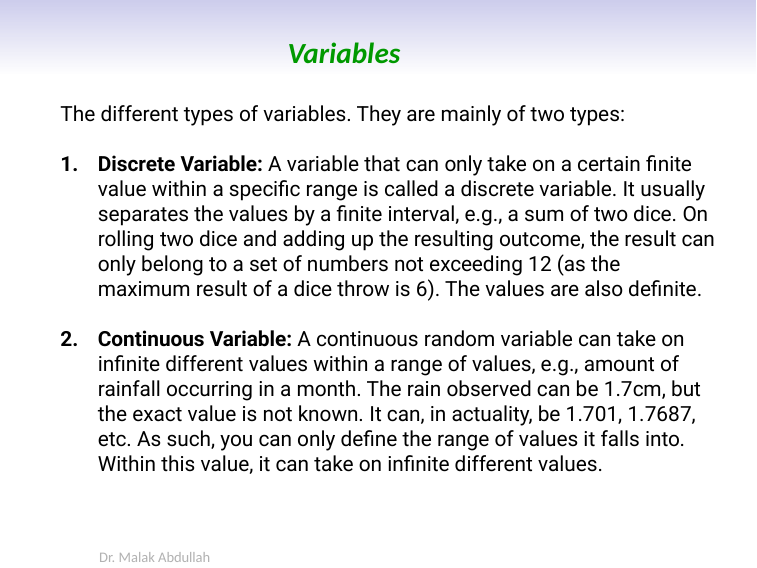

# Variables
The different types of variables. They are mainly of two types:

Discrete Variable: A variable that can only take on a certain finite value within a specific range is called a discrete variable. It usually separates the values by a finite interval, e.g., a sum of two dice. On rolling two dice and adding up the resulting outcome, the result can only belong to a set of numbers not exceeding 12 (as the maximum result of a dice throw is 6). The values are also definite.

Continuous Variable: A continuous random variable can take on infinite different values within a range of values, e.g., amount of rainfall occurring in a month. The rain observed can be 1.7cm, but the exact value is not known. It can, in actuality, be 1.701, 1.7687, etc. As such, you can only define the range of values it falls into. Within this value, it can take on infinite different values.

Dr. Malak Abdullah